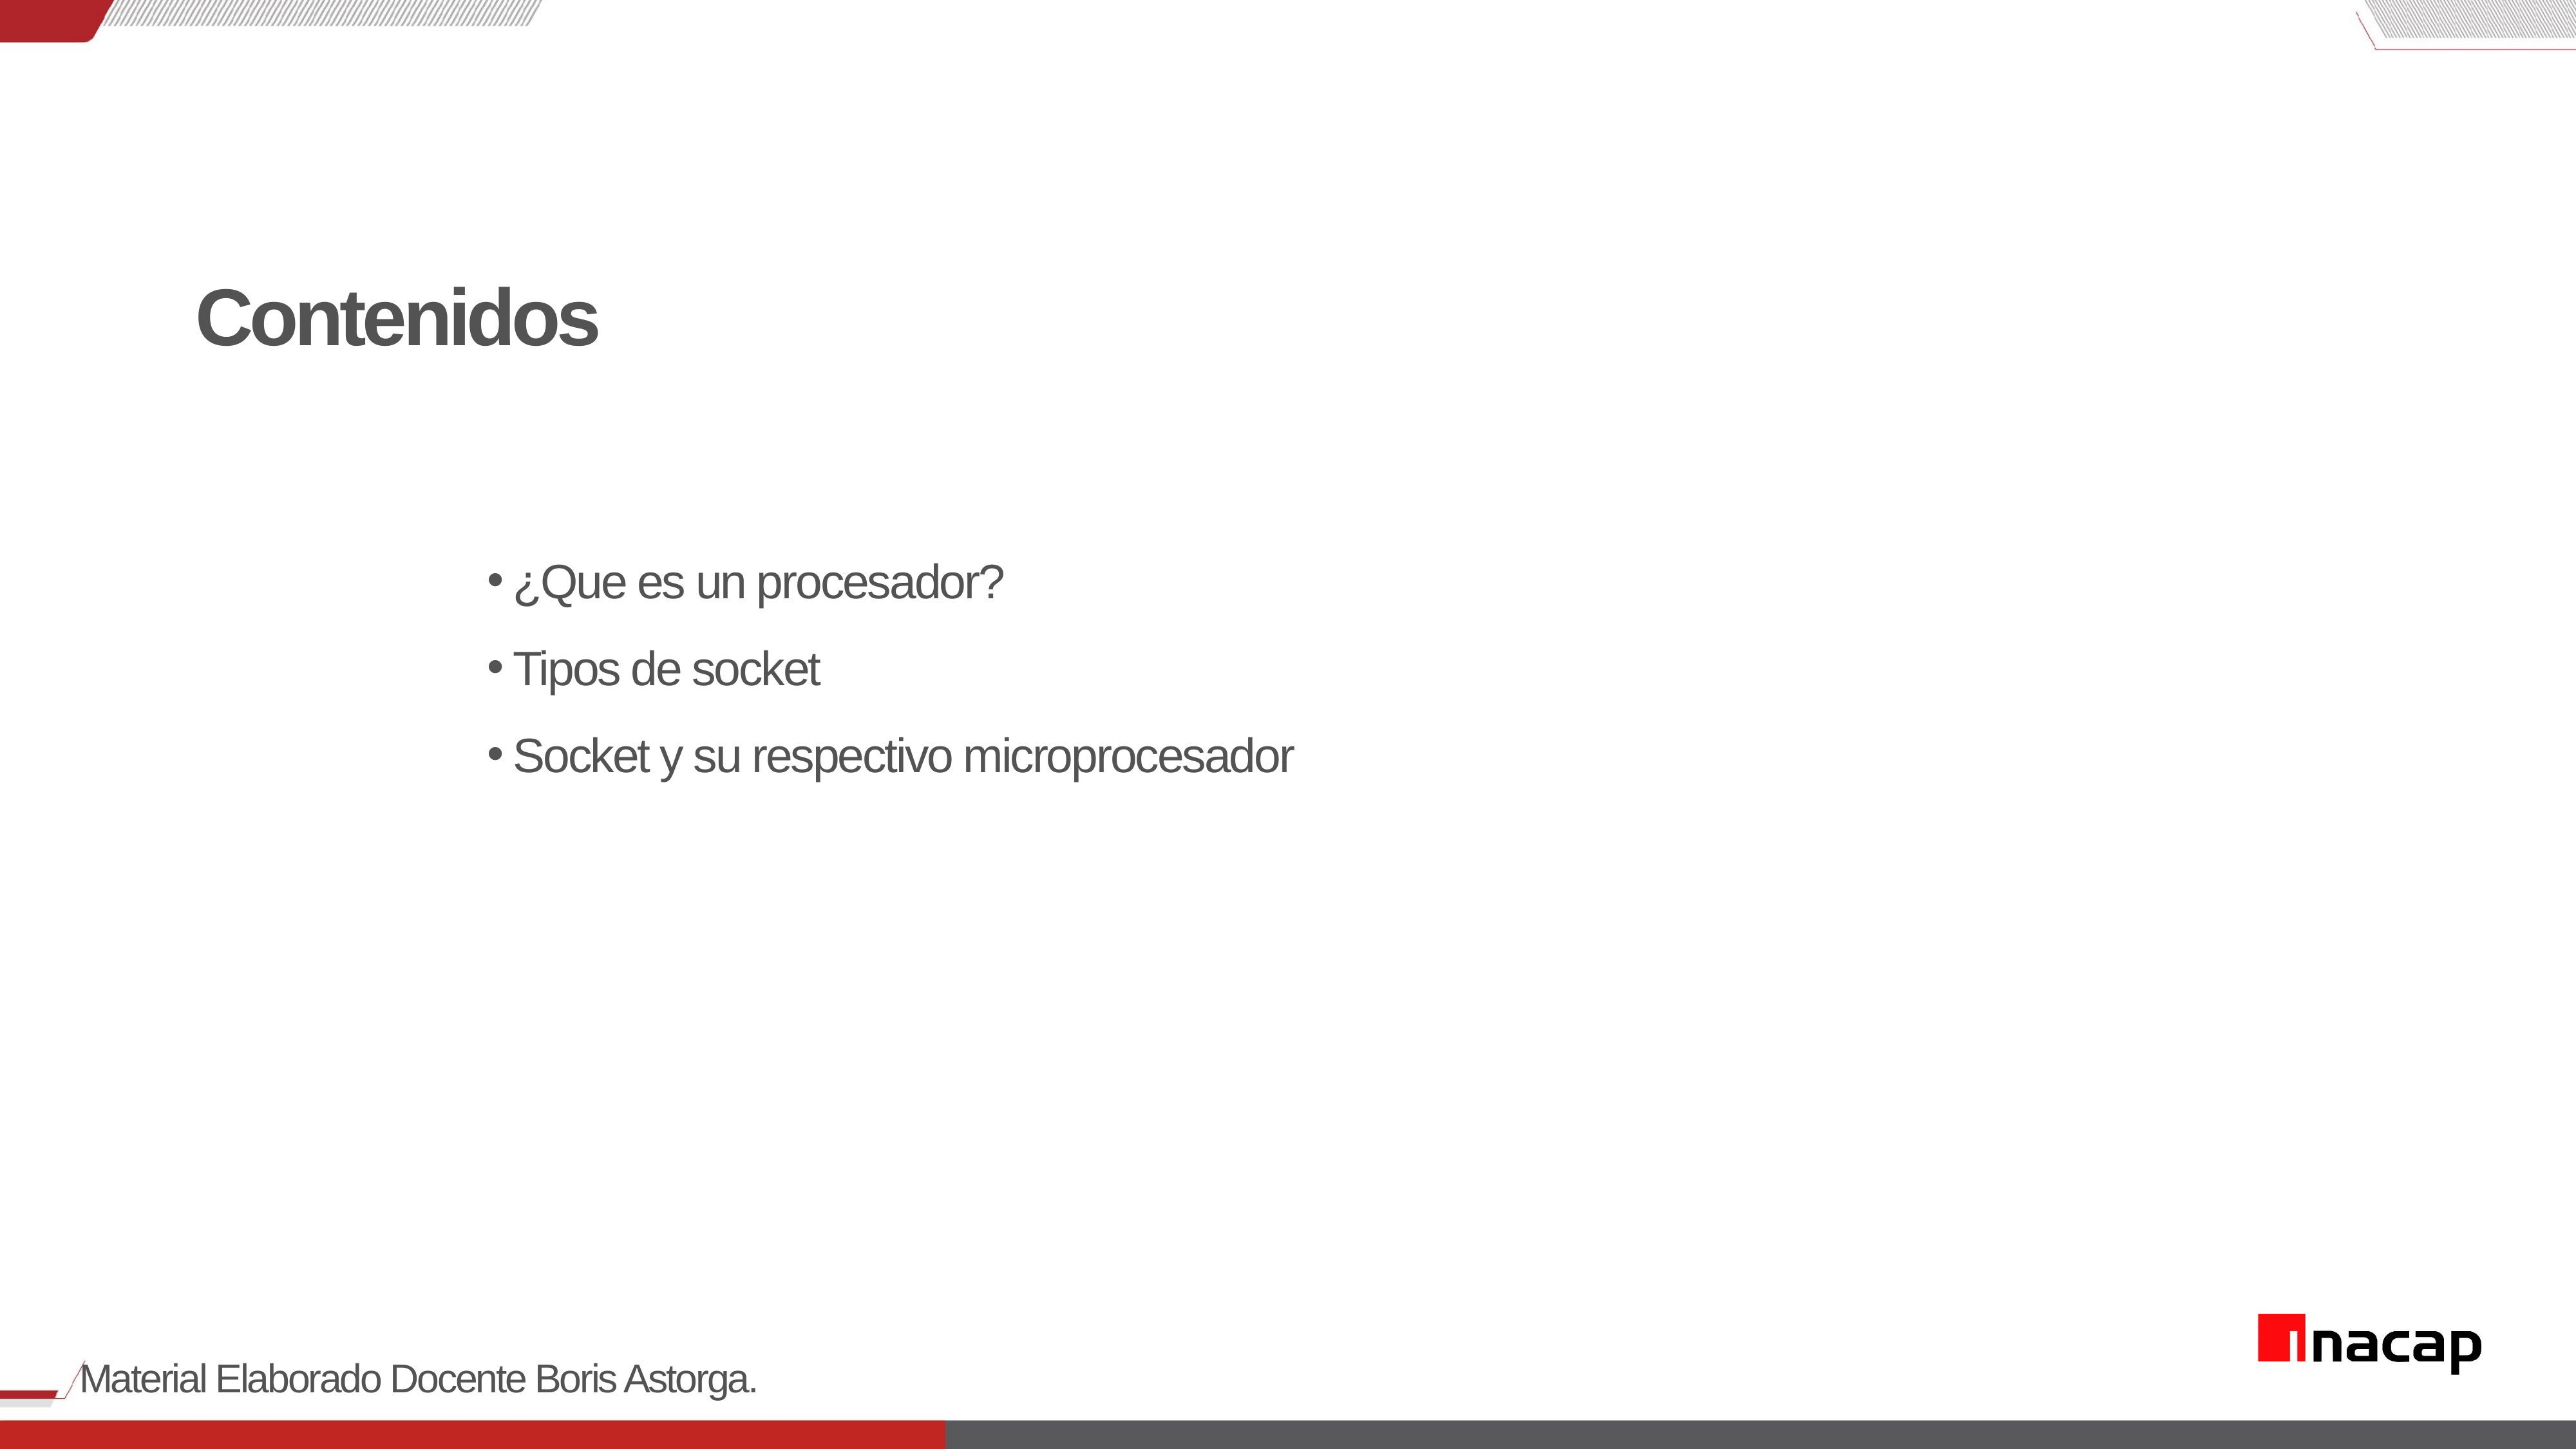

Contenidos
¿Que es un procesador?
Tipos de socket
Socket y su respectivo microprocesador
Material Elaborado Docente Boris Astorga.